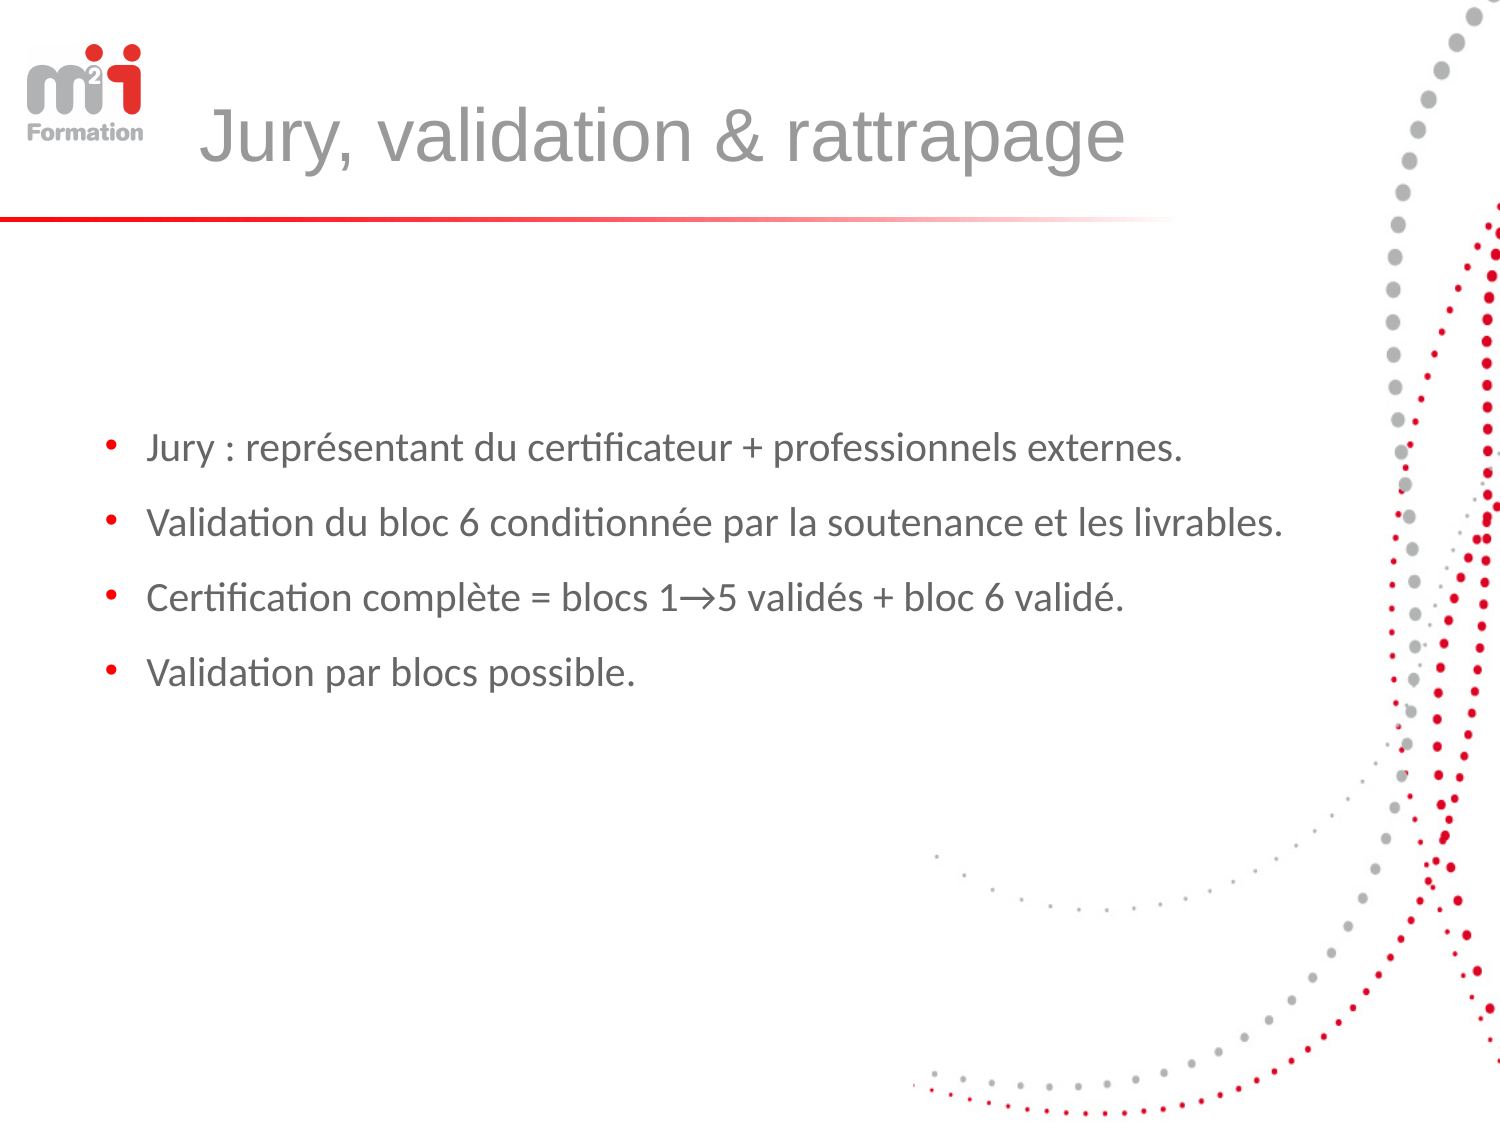

# Jury, validation & rattrapage

Jury : représentant du certificateur + professionnels externes.
Validation du bloc 6 conditionnée par la soutenance et les livrables.
Certification complète = blocs 1→5 validés + bloc 6 validé.
Validation par blocs possible.